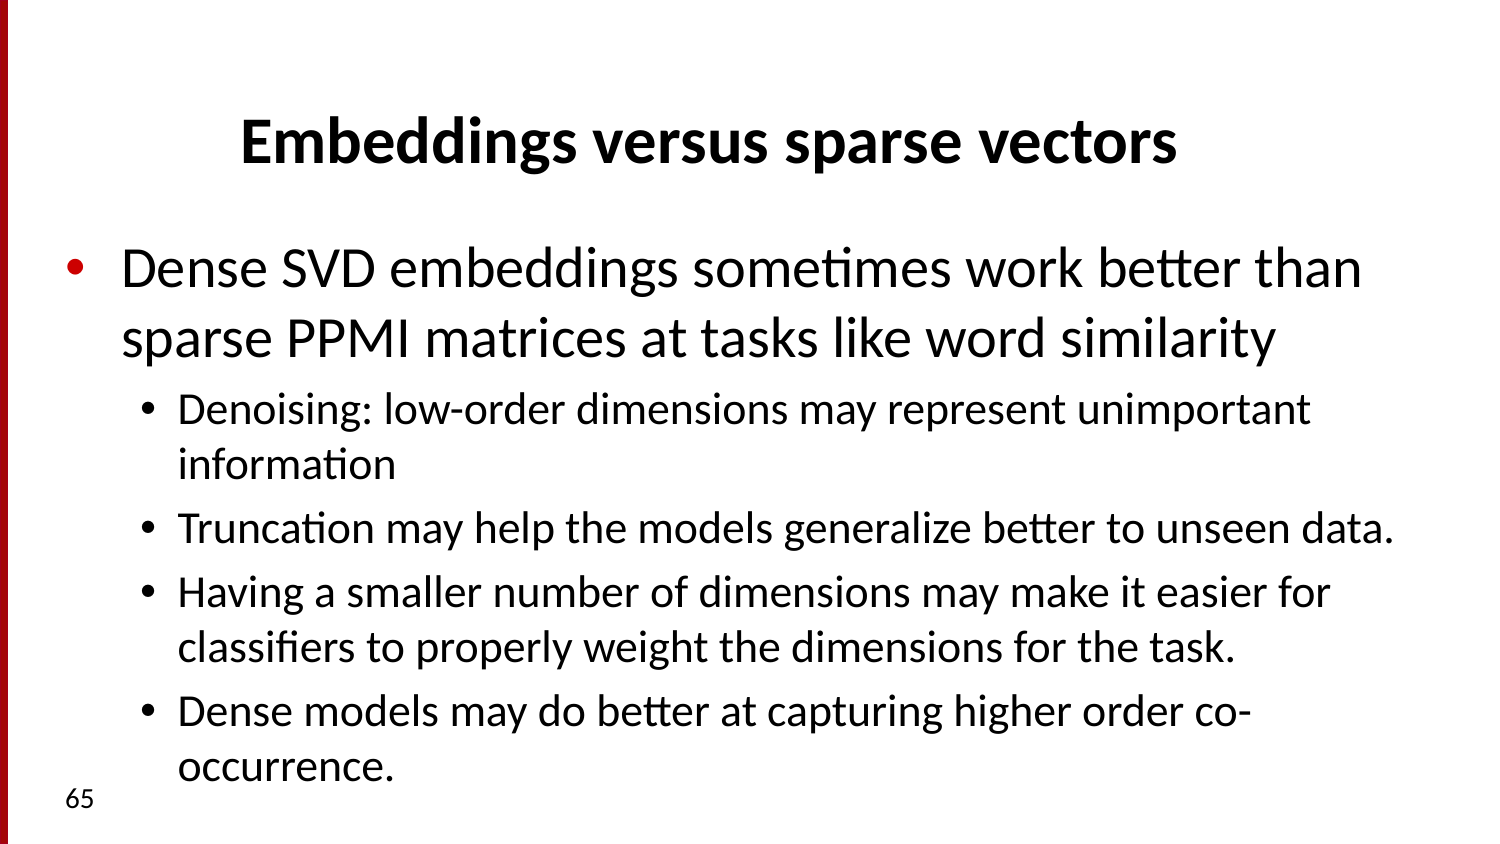

# Embeddings versus sparse vectors
Dense SVD embeddings sometimes work better than sparse PPMI matrices at tasks like word similarity
Denoising: low-order dimensions may represent unimportant information
Truncation may help the models generalize better to unseen data.
Having a smaller number of dimensions may make it easier for classifiers to properly weight the dimensions for the task.
Dense models may do better at capturing higher order co-occurrence.
65